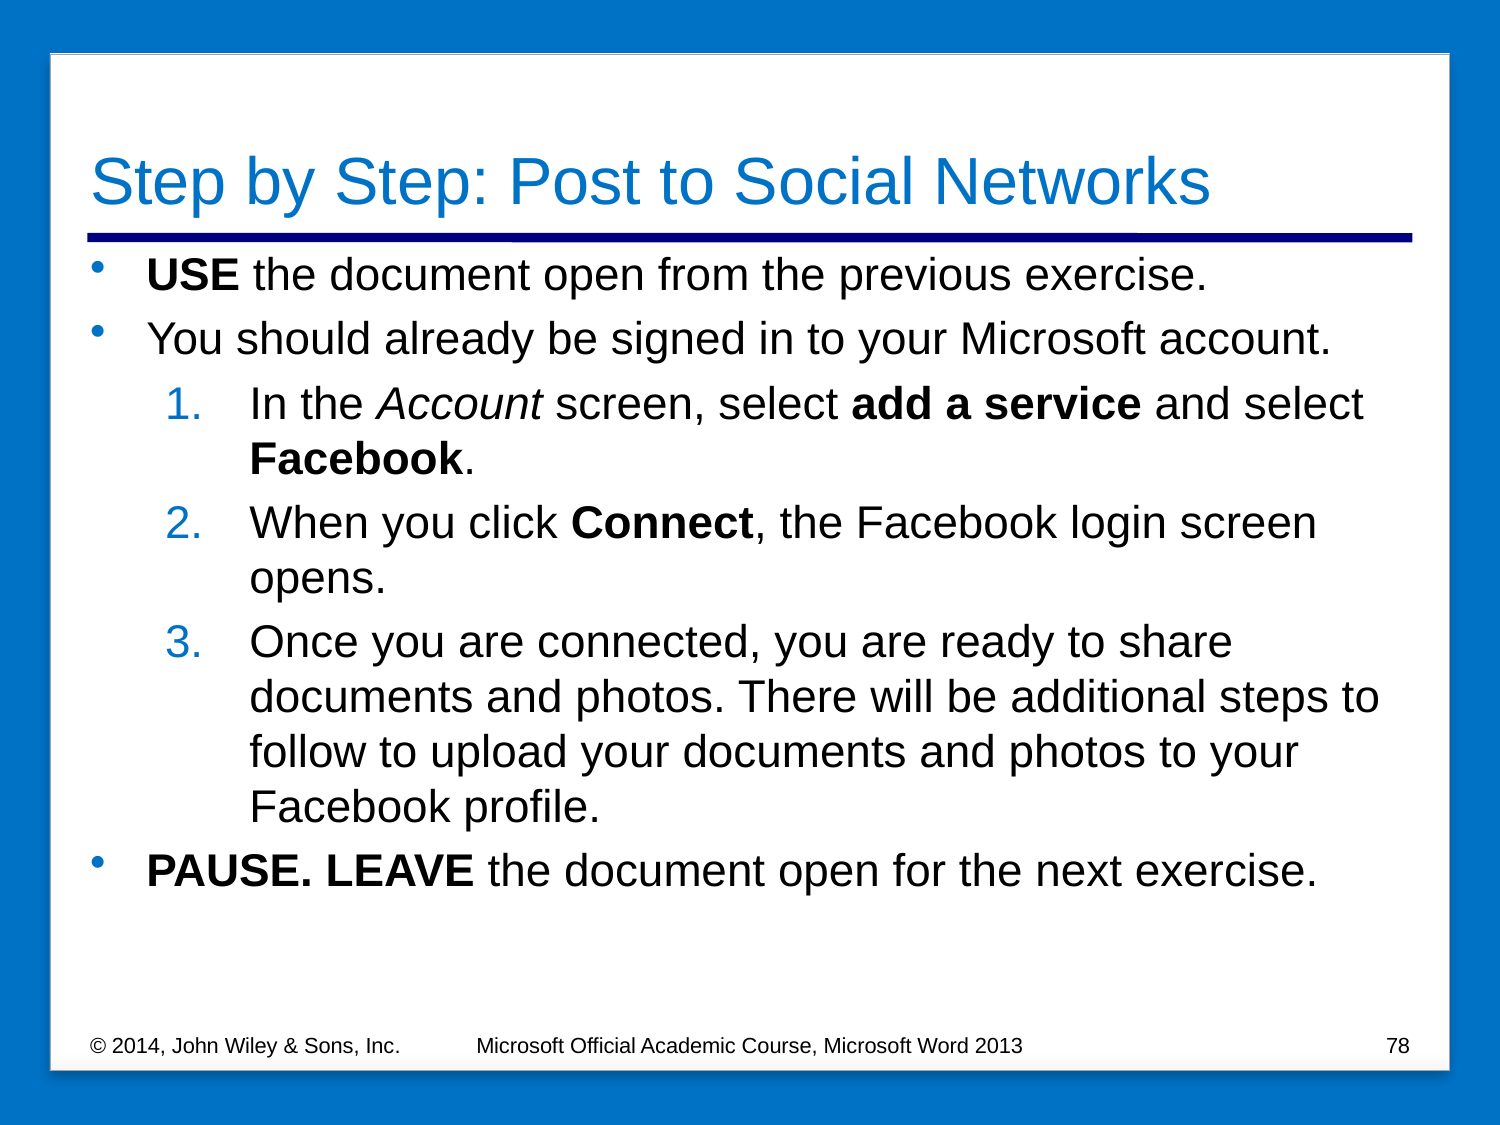

# Step by Step: Post to Social Networks
USE the document open from the previous exercise.
You should already be signed in to your Microsoft account.
In the Account screen, select add a service and select Facebook.
When you click Connect, the Facebook login screen opens.
Once you are connected, you are ready to share documents and photos. There will be additional steps to follow to upload your documents and photos to your Facebook profile.
PAUSE. LEAVE the document open for the next exercise.
© 2014, John Wiley & Sons, Inc.
Microsoft Official Academic Course, Microsoft Word 2013
78